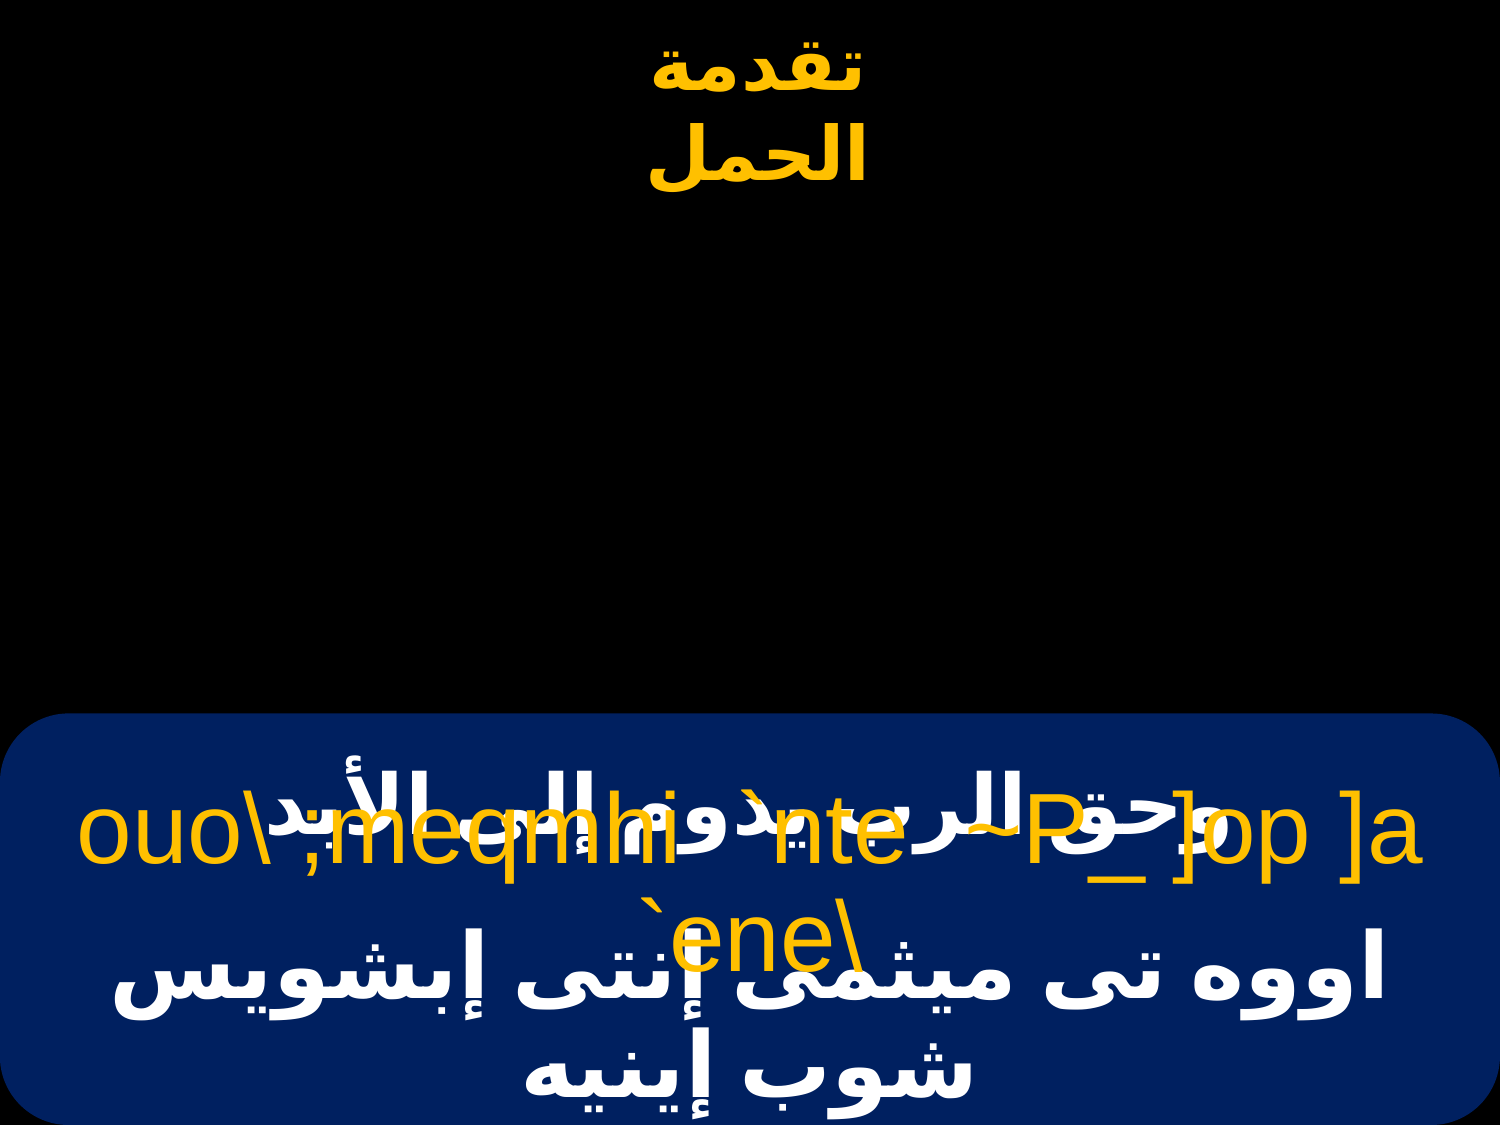

# وحق الرب يدوم إلى الأبد
ouo\ ;meqmhi  `nte  ~P_ ]op ]a `ene\
اووه تى ميثمى إنتى إبشويس شوب إينيه